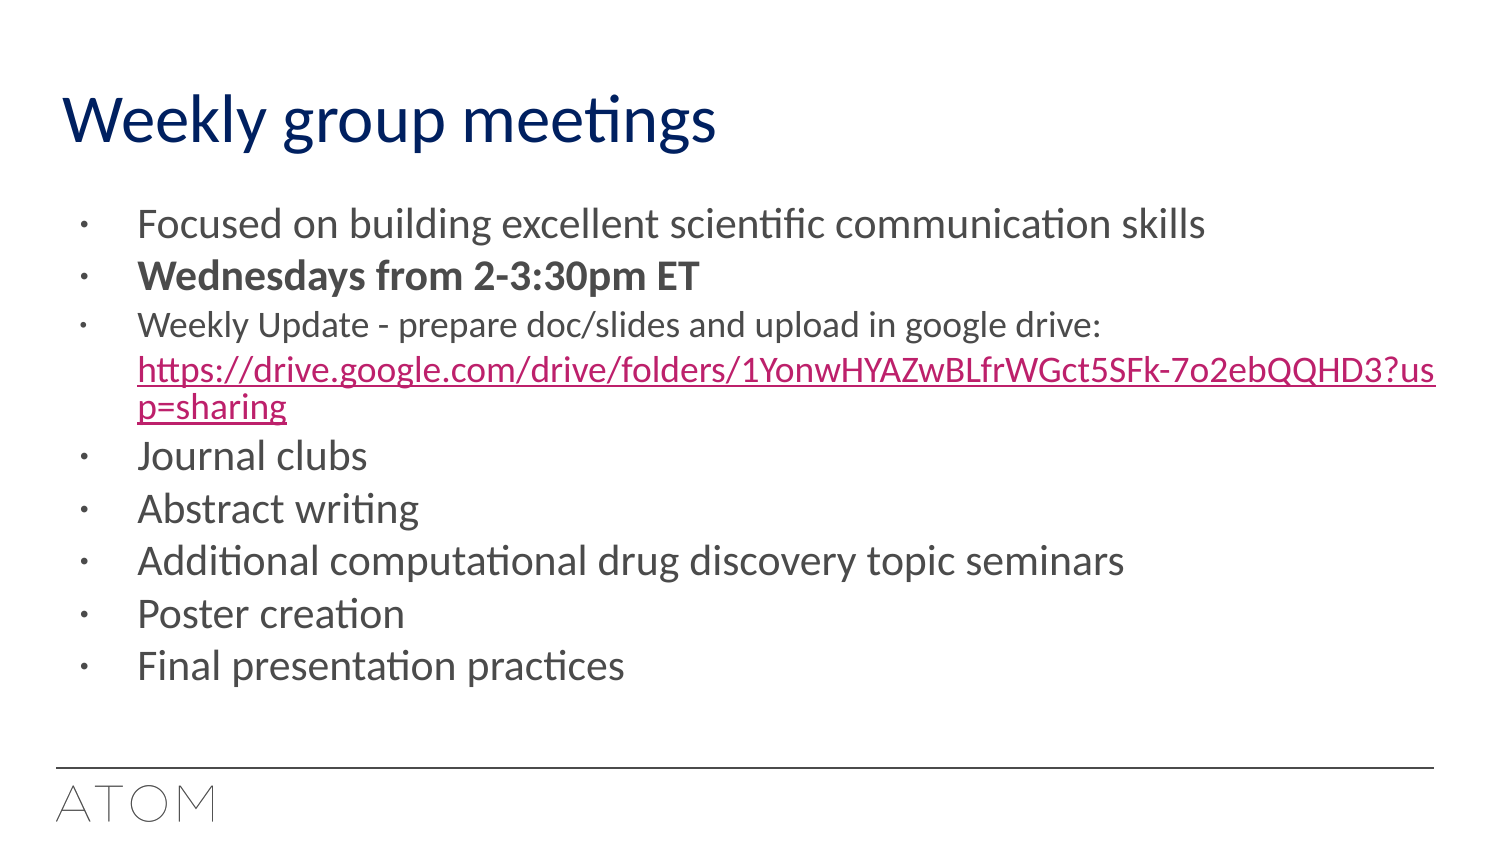

# Weekly group meetings
Focused on building excellent scientific communication skills
Wednesdays from 2-3:30pm ET
Weekly Update - prepare doc/slides and upload in google drive: https://drive.google.com/drive/folders/1YonwHYAZwBLfrWGct5SFk-7o2ebQQHD3?usp=sharing
Journal clubs
Abstract writing
Additional computational drug discovery topic seminars
Poster creation
Final presentation practices